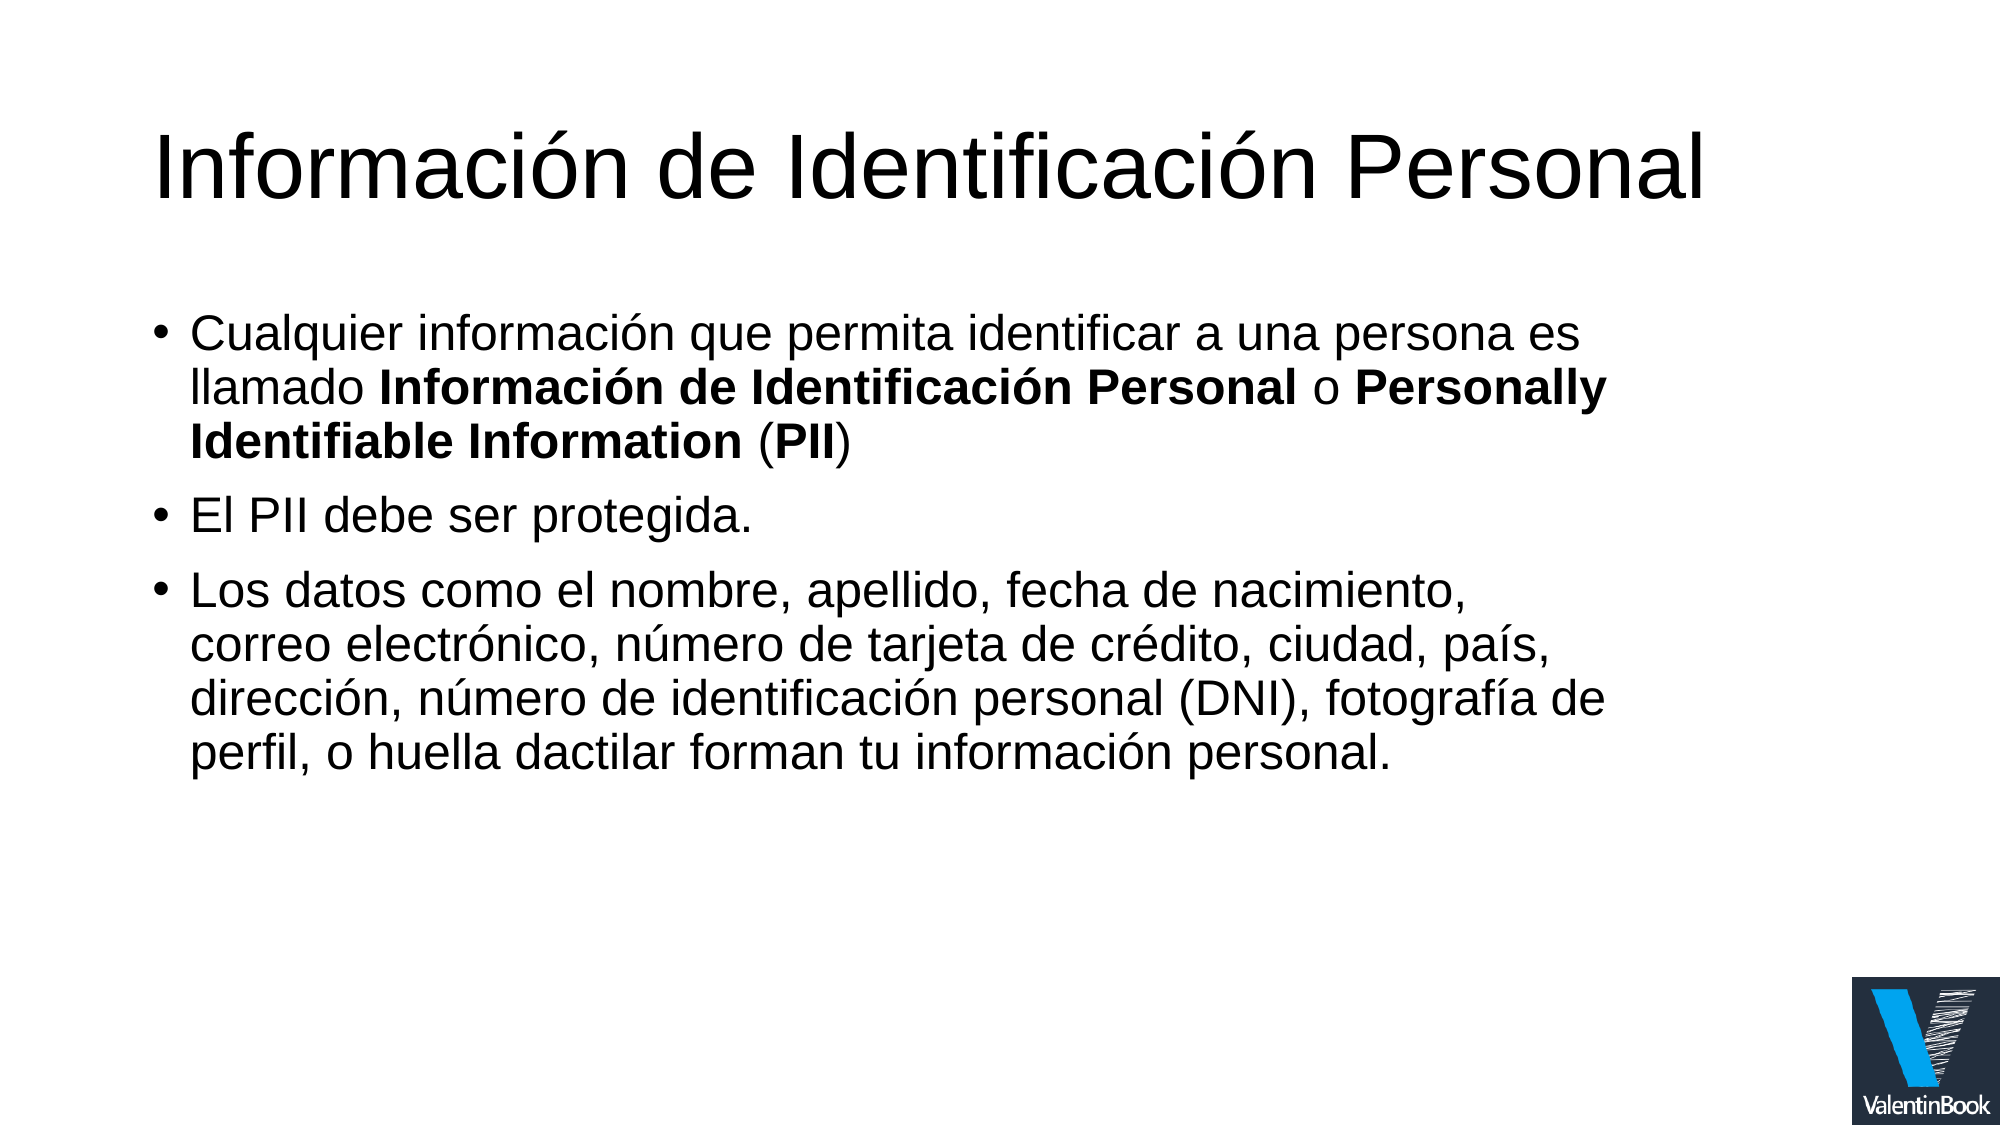

# Información de Identificación Personal
Cualquier información que permita identificar a una persona es llamado Información de Identificación Personal o Personally Identifiable Information (PII)
El PII debe ser protegida.
Los datos como el nombre, apellido, fecha de nacimiento, correo electrónico, número de tarjeta de crédito, ciudad, país, dirección, número de identificación personal (DNI), fotografía de perfil, o huella dactilar forman tu información personal.